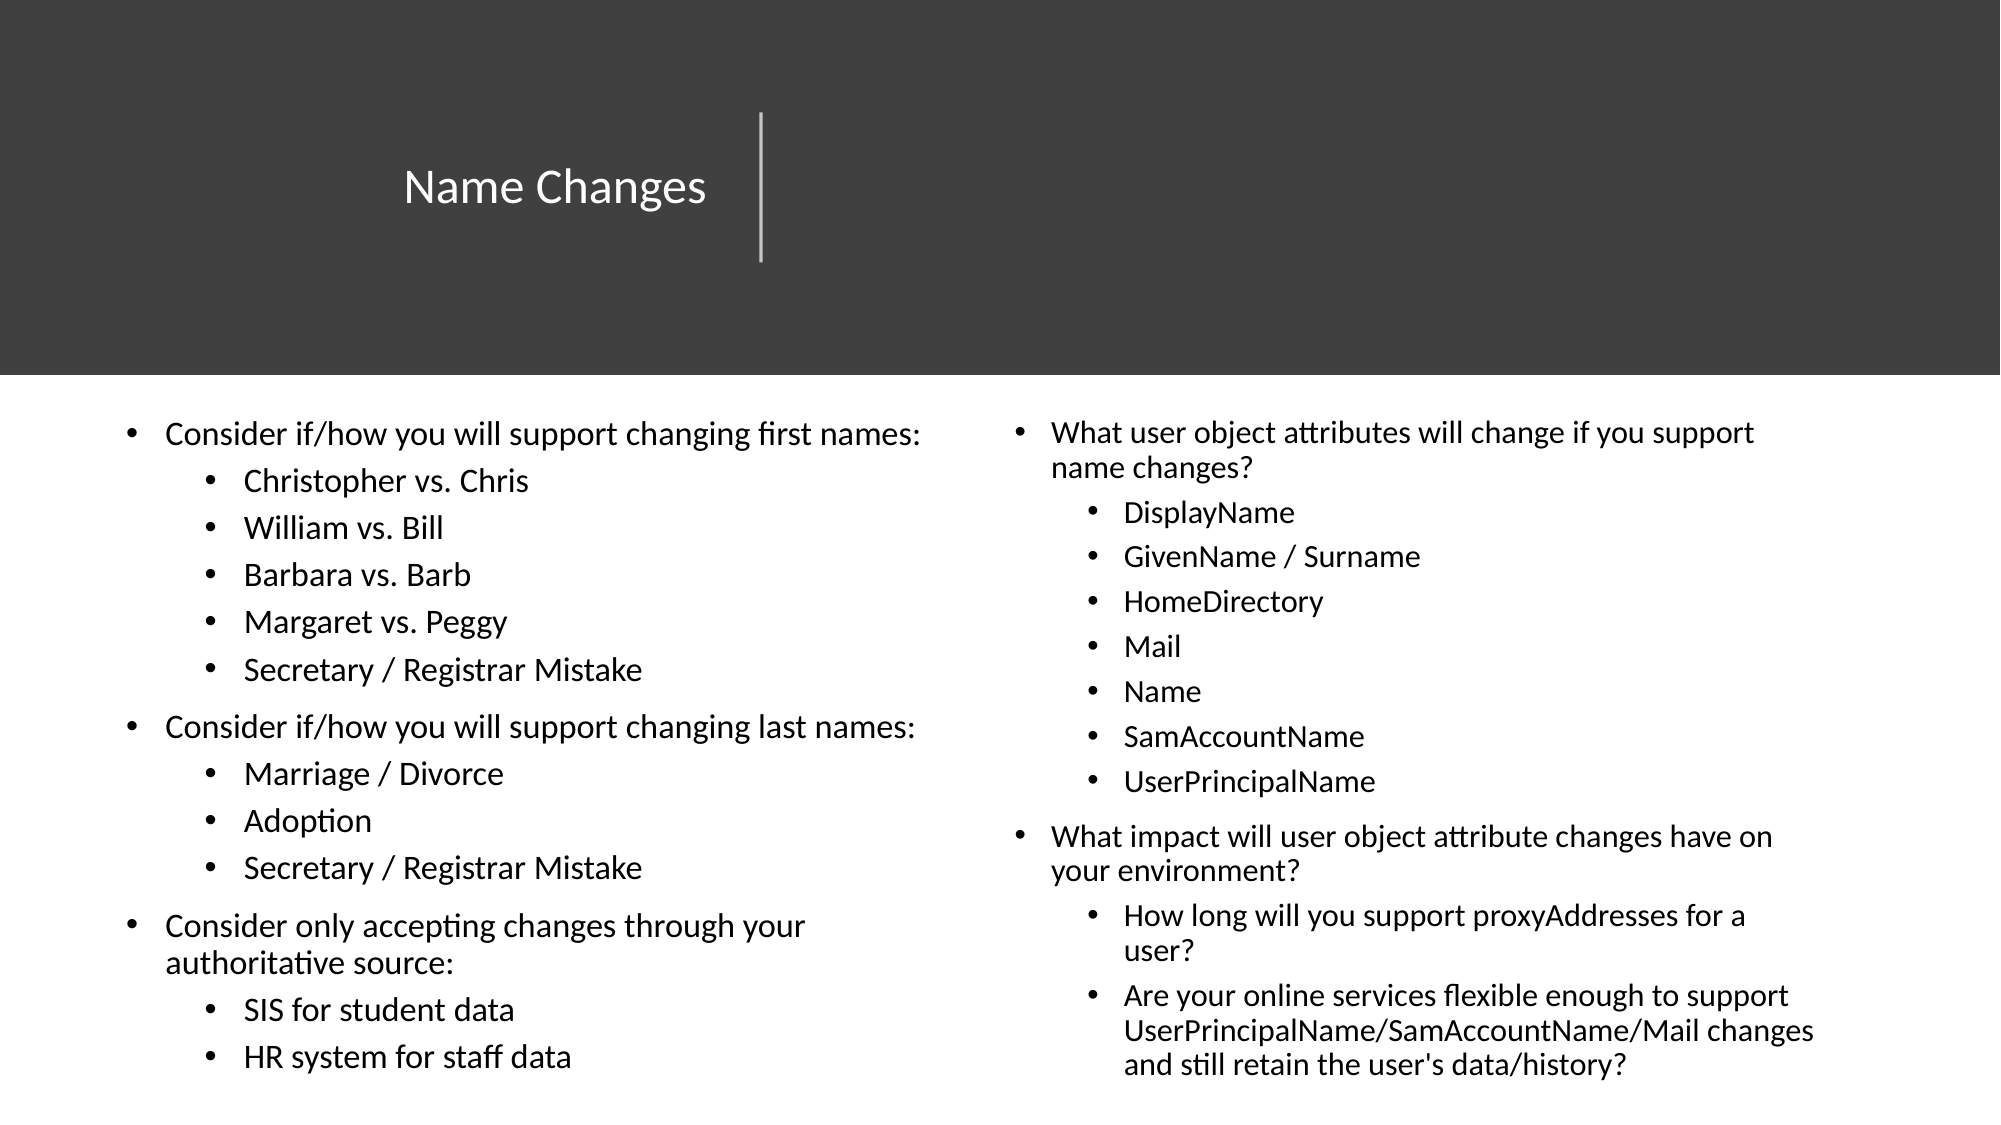

# Name Changes
Consider if/how you will support changing first names:
Christopher vs. Chris
William vs. Bill
Barbara vs. Barb
Margaret vs. Peggy
Secretary / Registrar Mistake
Consider if/how you will support changing last names:
Marriage / Divorce
Adoption
Secretary / Registrar Mistake
Consider only accepting changes through your authoritative source:
SIS for student data
HR system for staff data
What user object attributes will change if you support name changes?
DisplayName
GivenName / Surname
HomeDirectory
Mail
Name
SamAccountName
UserPrincipalName
What impact will user object attribute changes have on your environment?
How long will you support proxyAddresses for a user?
Are your online services flexible enough to support UserPrincipalName/SamAccountName/Mail changes and still retain the user's data/history?